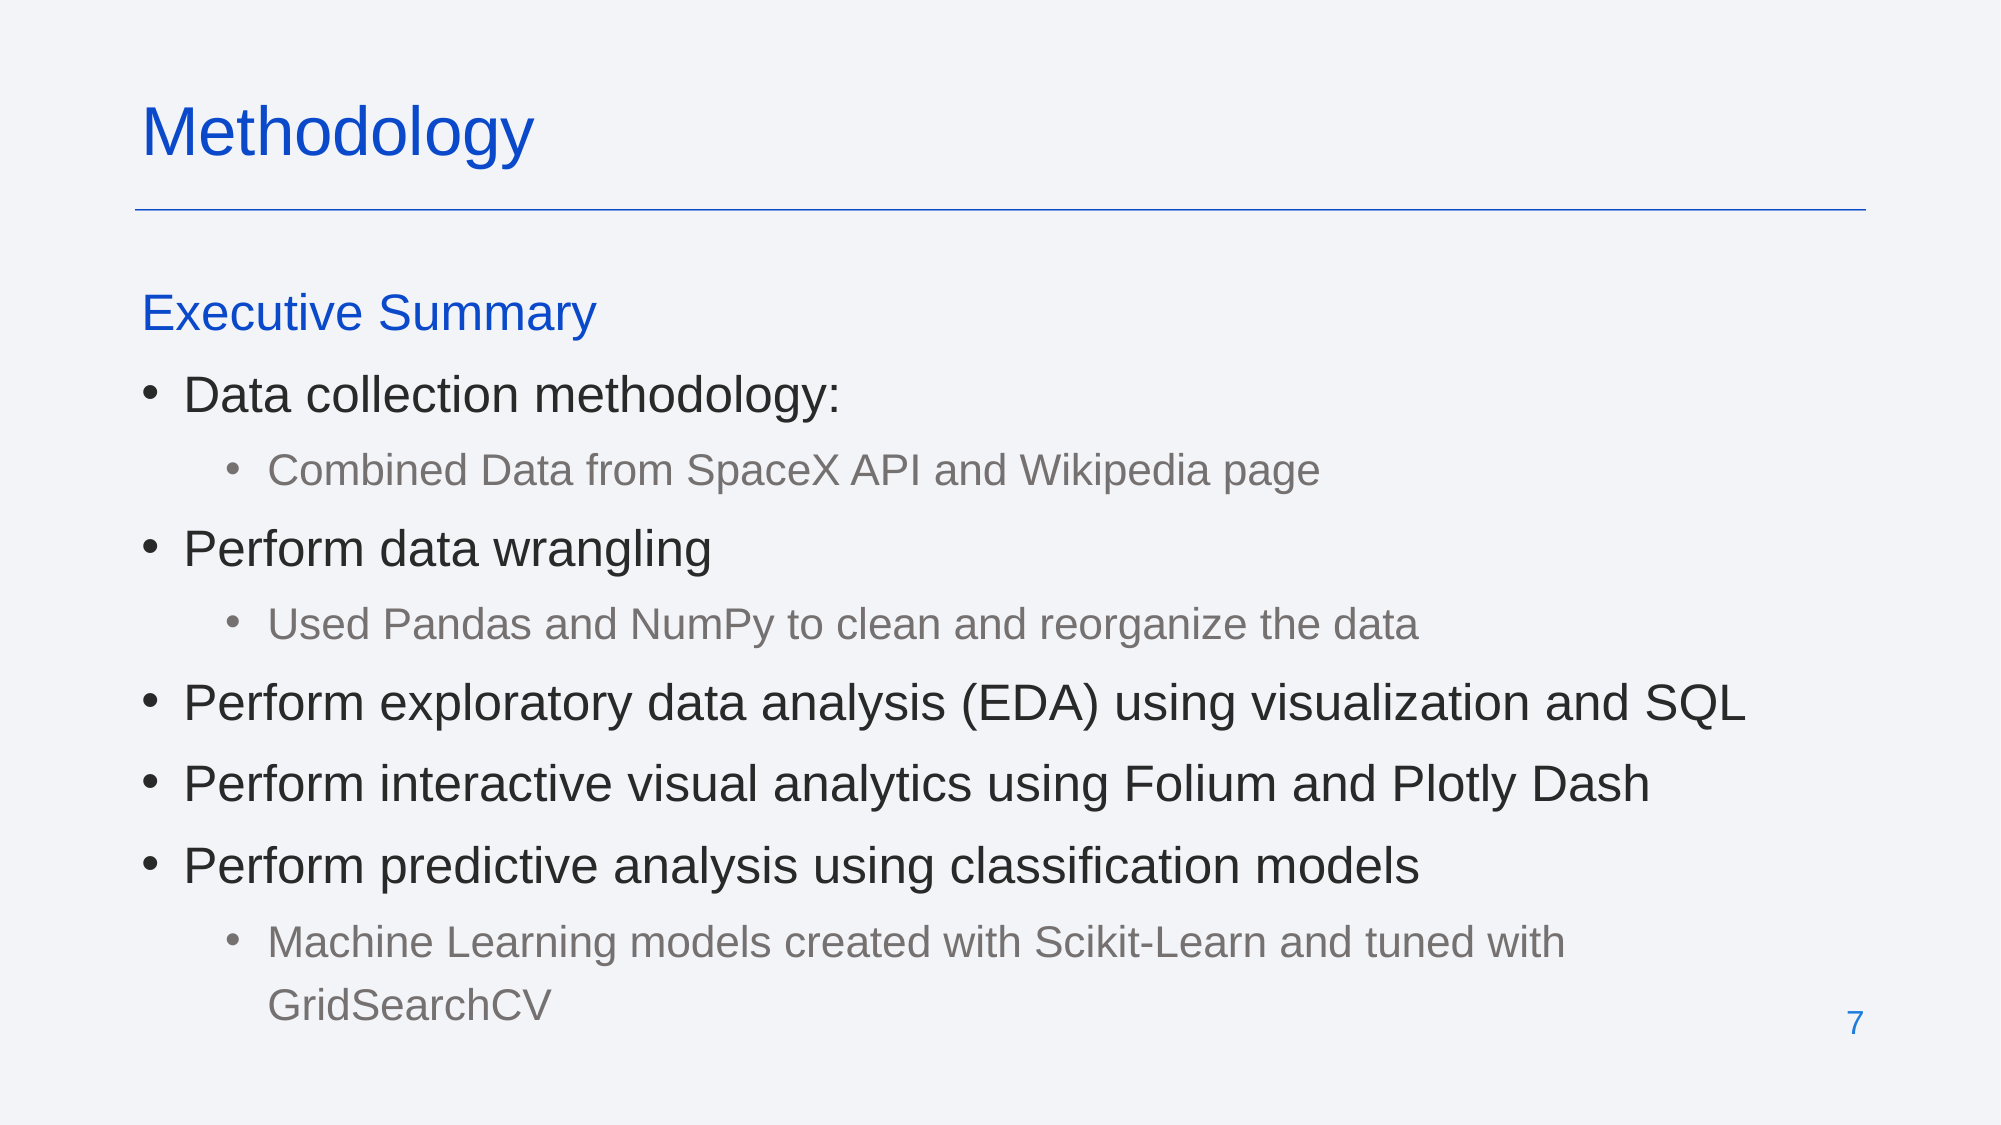

Methodology
Executive Summary
Data collection methodology:
Combined Data from SpaceX API and Wikipedia page
Perform data wrangling
Used Pandas and NumPy to clean and reorganize the data
Perform exploratory data analysis (EDA) using visualization and SQL
Perform interactive visual analytics using Folium and Plotly Dash
Perform predictive analysis using classification models
Machine Learning models created with Scikit-Learn and tuned with GridSearchCV

7